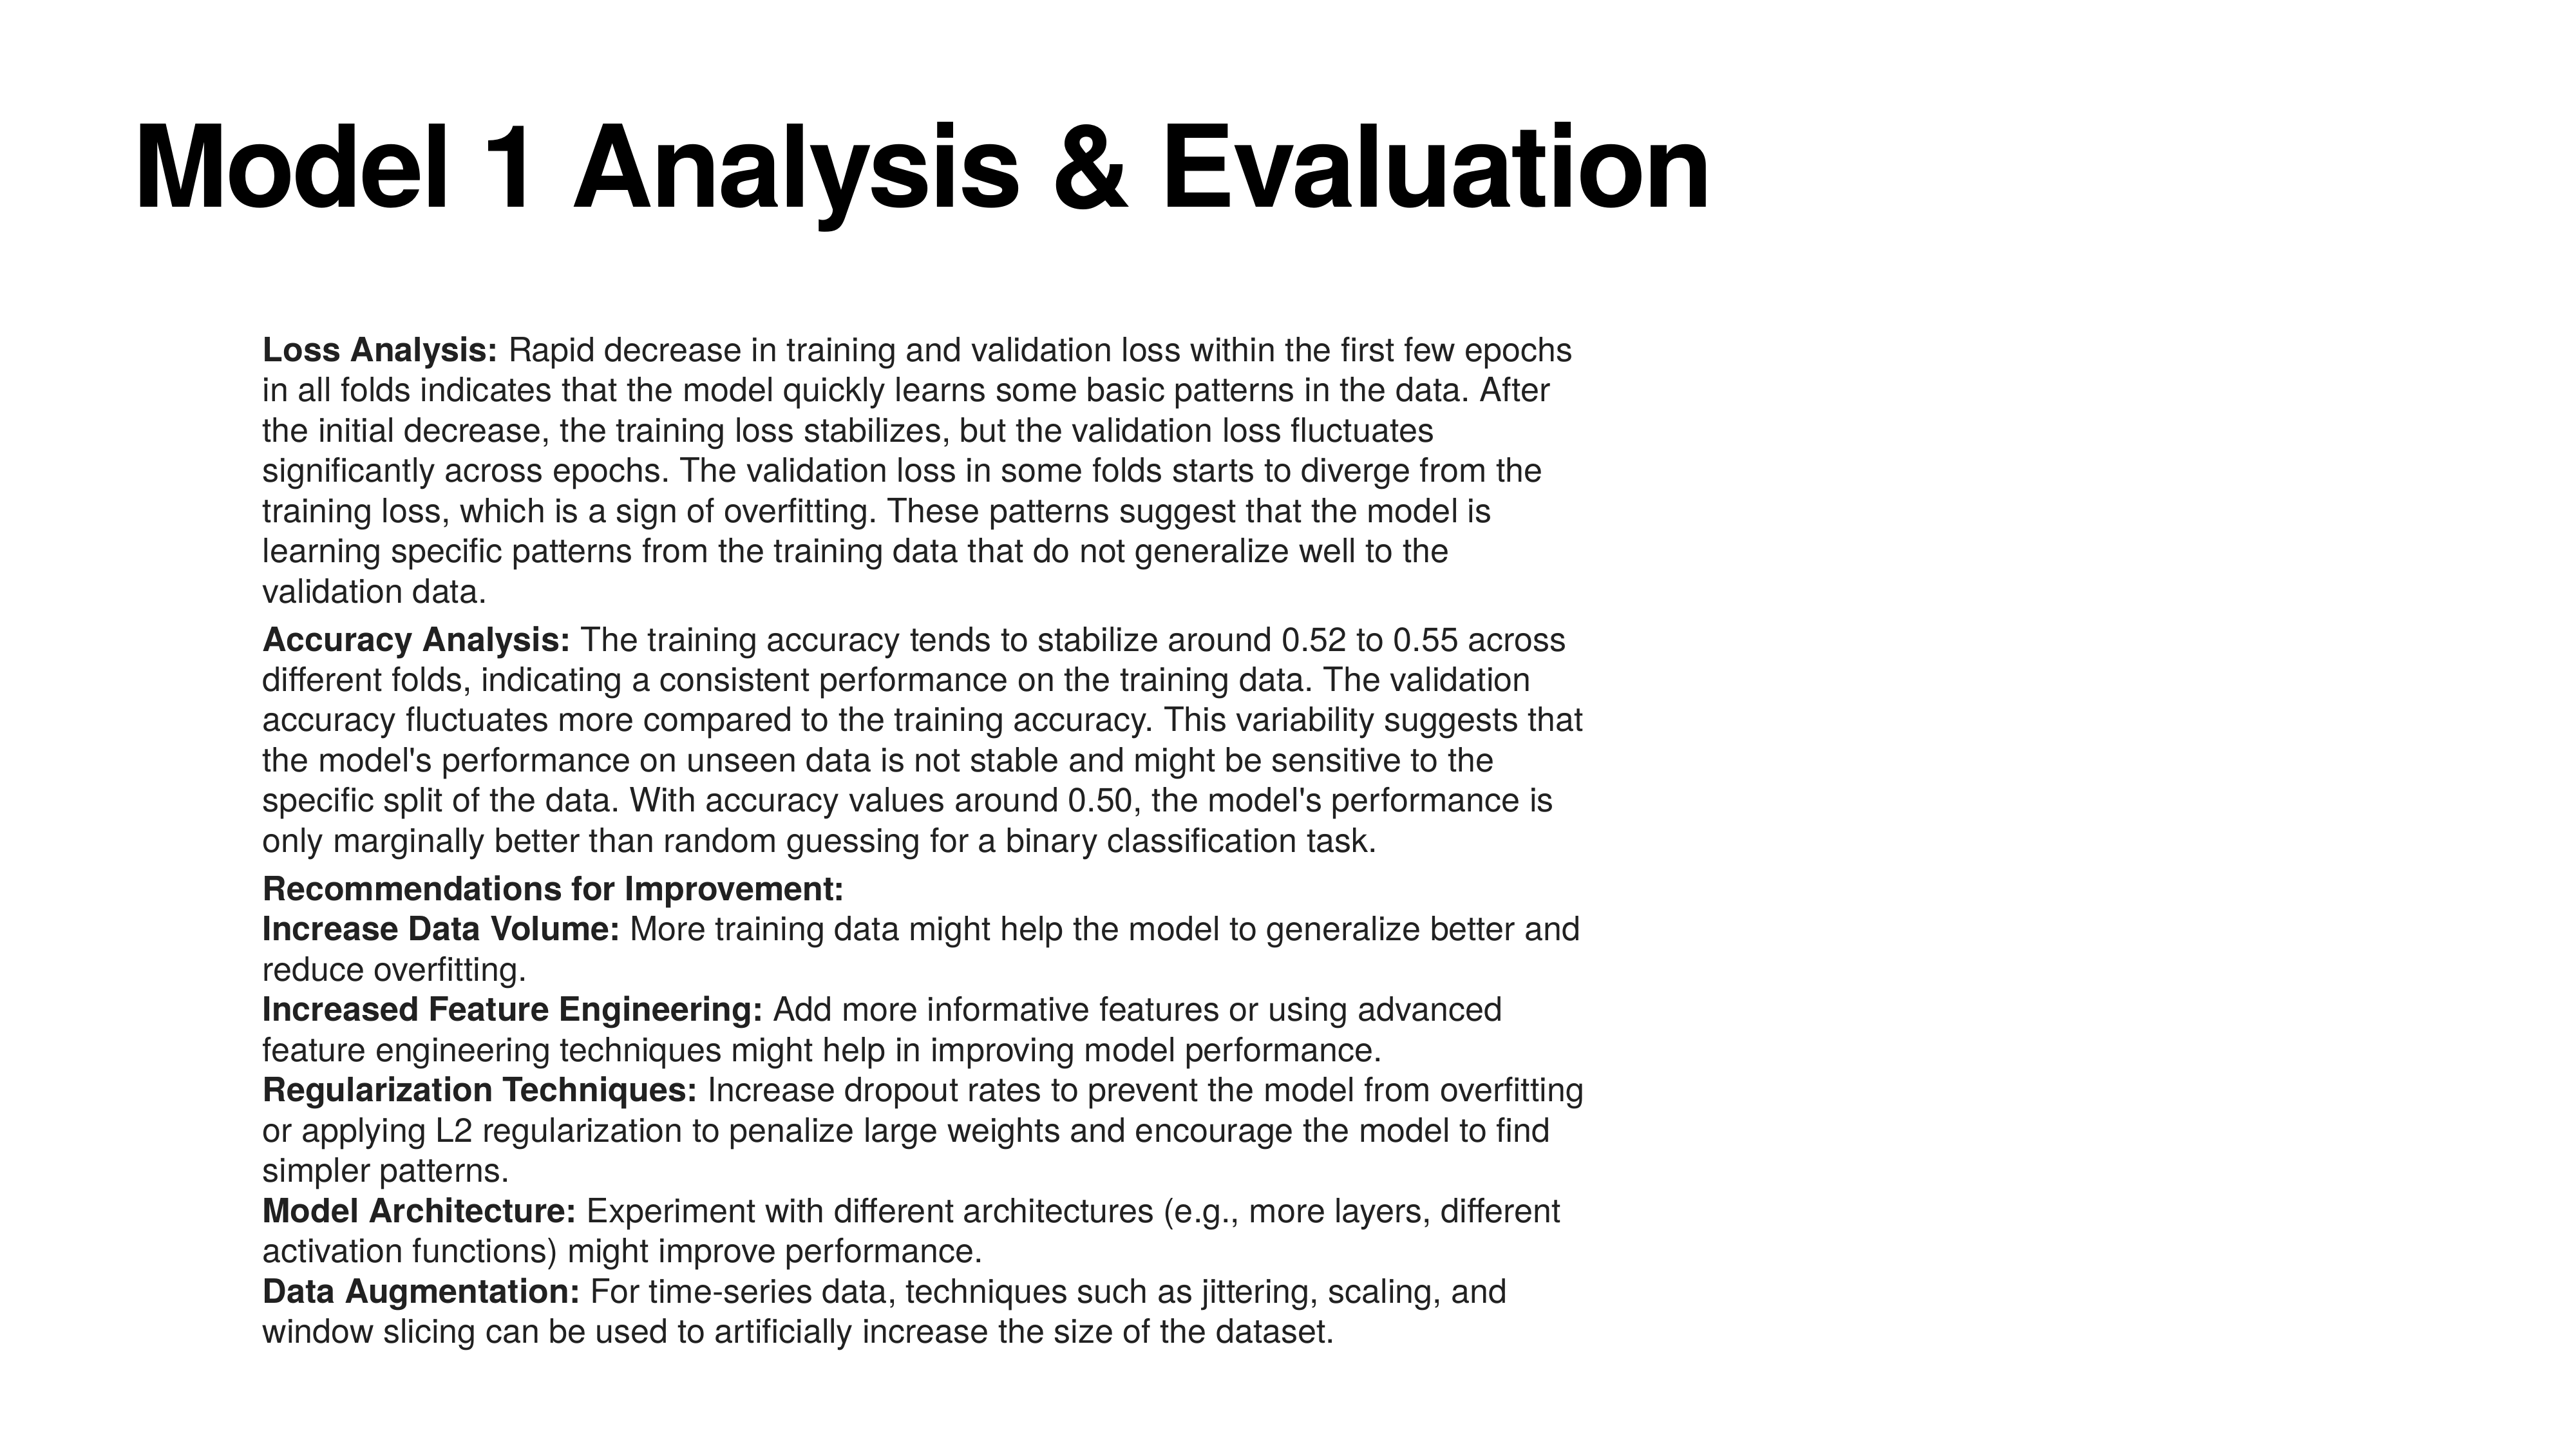

# Model 1 Analysis & Evaluation
Loss Analysis: Rapid decrease in training and validation loss within the first few epochs in all folds indicates that the model quickly learns some basic patterns in the data. After the initial decrease, the training loss stabilizes, but the validation loss fluctuates significantly across epochs. The validation loss in some folds starts to diverge from the training loss, which is a sign of overfitting. These patterns suggest that the model is learning specific patterns from the training data that do not generalize well to the validation data.
Accuracy Analysis: The training accuracy tends to stabilize around 0.52 to 0.55 across different folds, indicating a consistent performance on the training data. The validation accuracy fluctuates more compared to the training accuracy. This variability suggests that the model's performance on unseen data is not stable and might be sensitive to the specific split of the data. With accuracy values around 0.50, the model's performance is only marginally better than random guessing for a binary classification task.
Recommendations for Improvement:
Increase Data Volume: More training data might help the model to generalize better and reduce overfitting.
Increased Feature Engineering: Add more informative features or using advanced feature engineering techniques might help in improving model performance.
Regularization Techniques: Increase dropout rates to prevent the model from overfitting or applying L2 regularization to penalize large weights and encourage the model to find simpler patterns.
Model Architecture: Experiment with different architectures (e.g., more layers, different activation functions) might improve performance.
Data Augmentation: For time-series data, techniques such as jittering, scaling, and window slicing can be used to artificially increase the size of the dataset.